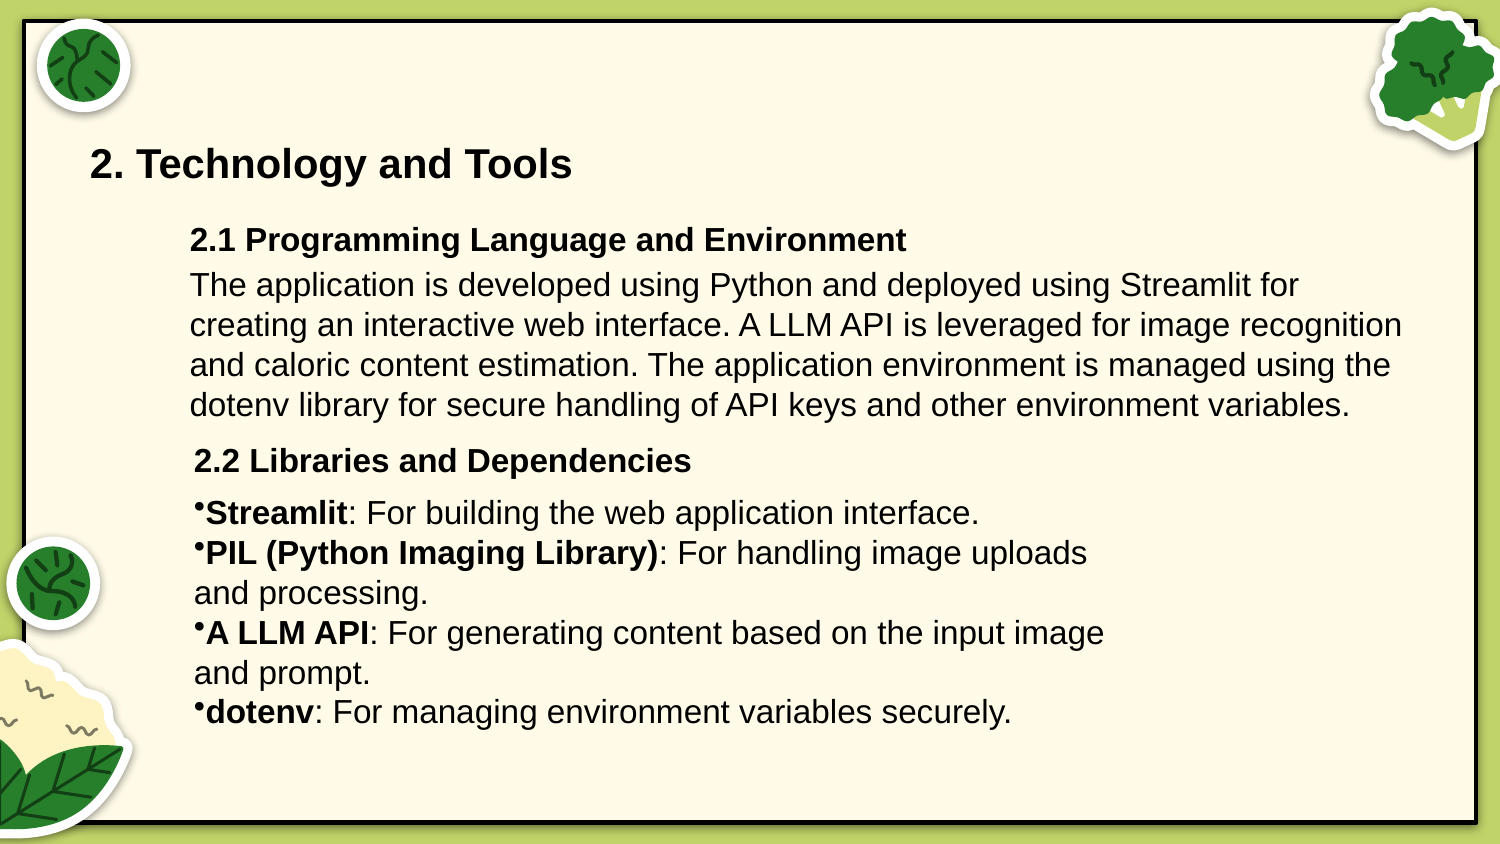

2. Technology and Tools
2.1 Programming Language and Environment
The application is developed using Python and deployed using Streamlit for creating an interactive web interface. A LLM API is leveraged for image recognition and caloric content estimation. The application environment is managed using the dotenv library for secure handling of API keys and other environment variables.

2.2 Libraries and Dependencies
Streamlit: For building the web application interface.
PIL (Python Imaging Library): For handling image uploads and processing.
A LLM API: For generating content based on the input image and prompt.
dotenv: For managing environment variables securely.